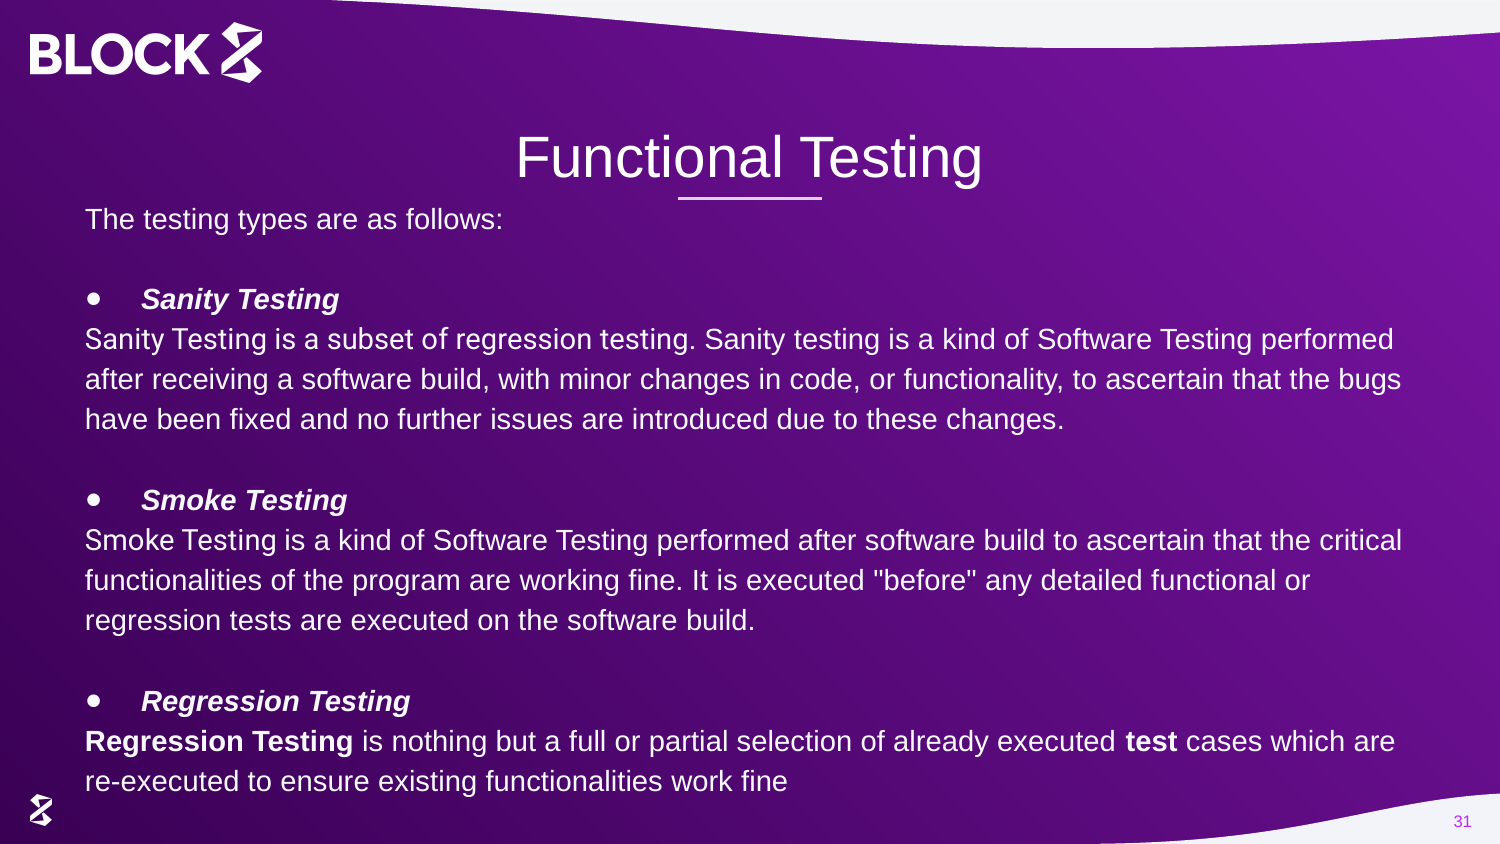

# Functional Testing
The testing types are as follows:

Sanity Testing
Sanity Testing is a subset of regression testing. Sanity testing is a kind of Software Testing performed after receiving a software build, with minor changes in code, or functionality, to ascertain that the bugs have been fixed and no further issues are introduced due to these changes.

Smoke Testing
Smoke Testing is a kind of Software Testing performed after software build to ascertain that the critical functionalities of the program are working fine. It is executed "before" any detailed functional or regression tests are executed on the software build.

Regression Testing
Regression Testing is nothing but a full or partial selection of already executed test cases which are re-executed to ensure existing functionalities work fine

31